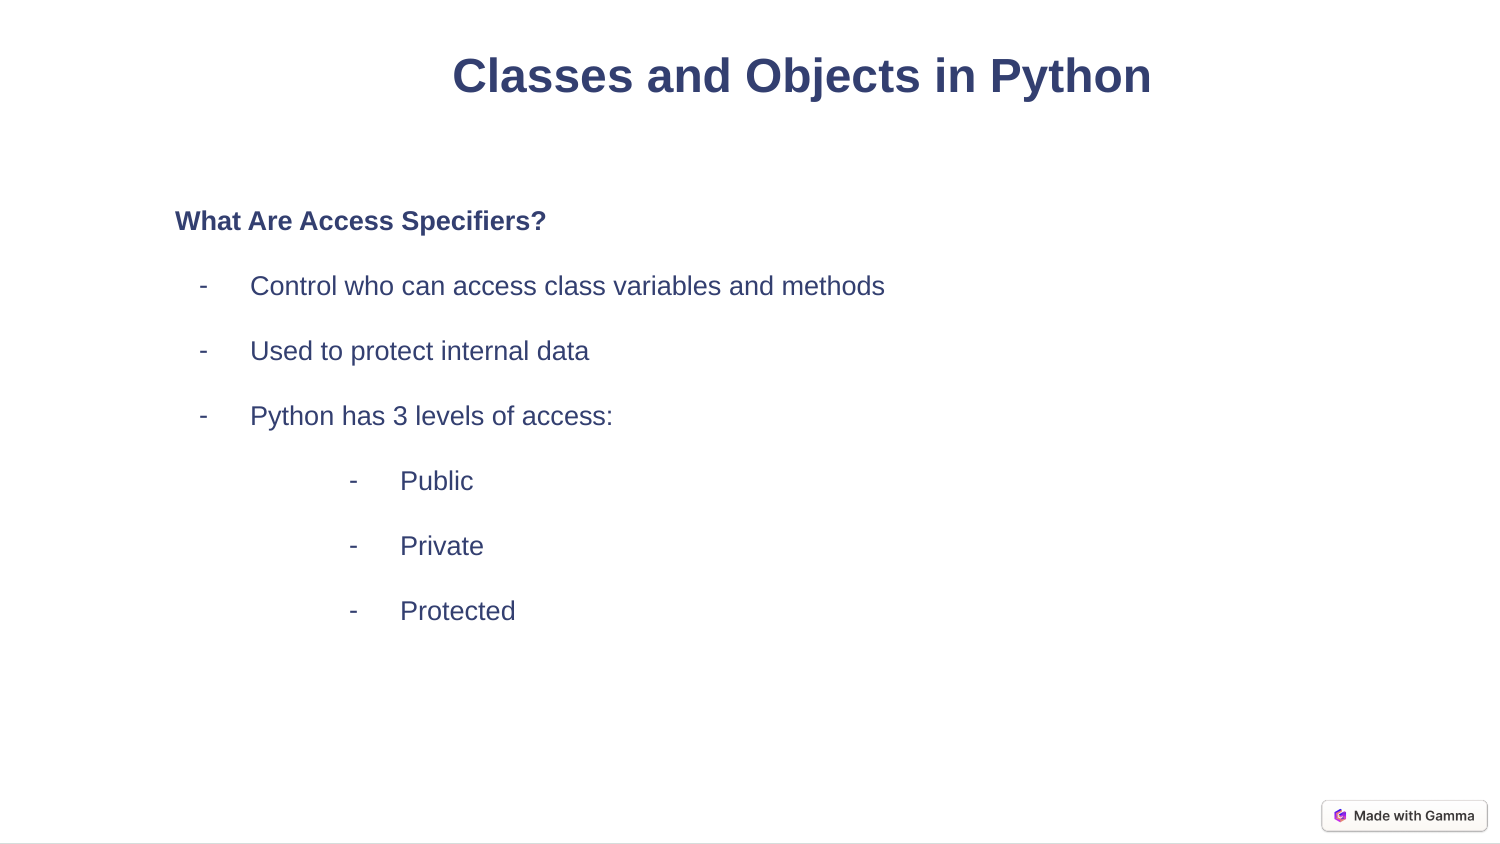

Classes and Objects in Python
What Are Access Specifiers?
Control who can access class variables and methods
Used to protect internal data
Python has 3 levels of access:
Public
Private
Protected